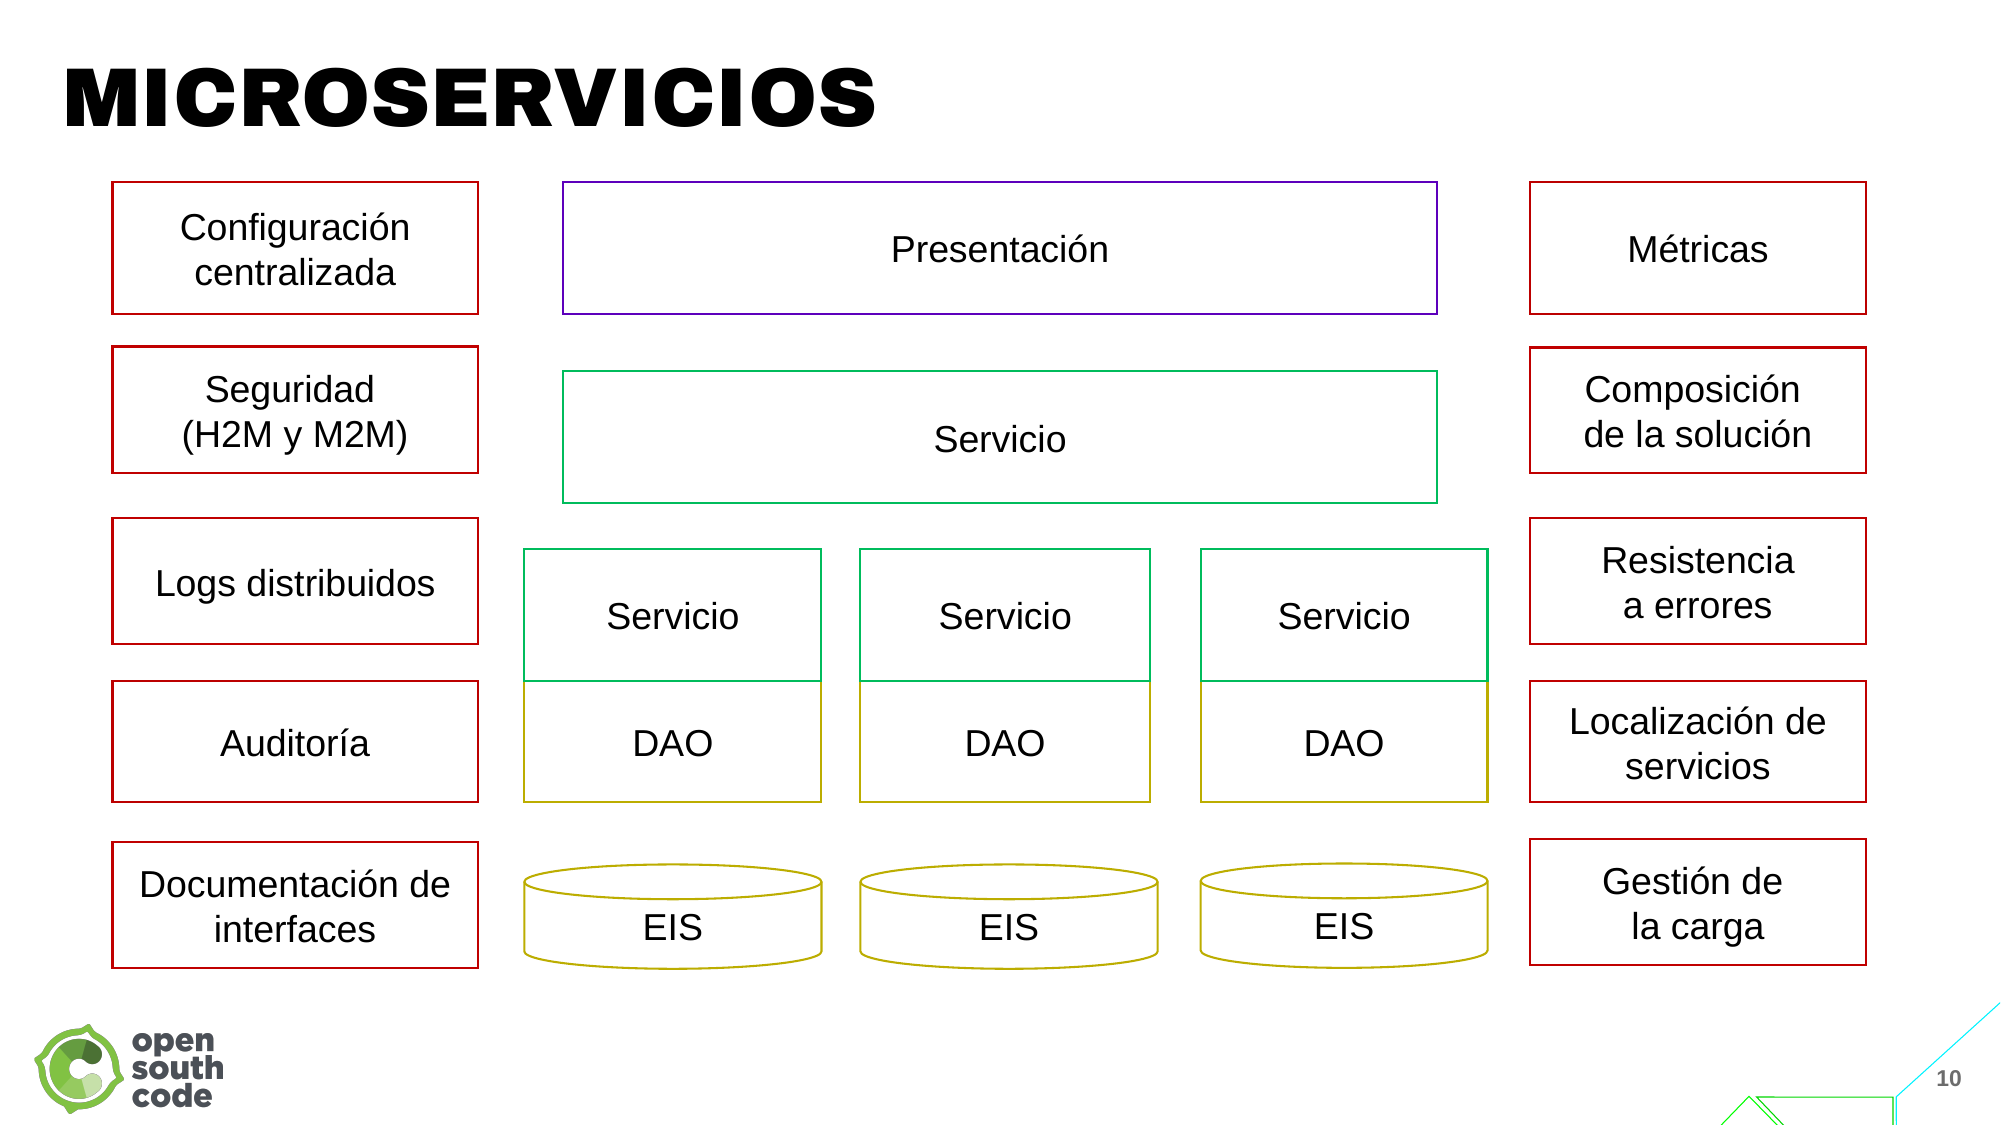

# MICROSERVICIOS
Presentación
Métricas
Configuración
centralizada
Seguridad
(H2M y M2M)
Composición
de la solución
Servicio
Logs distribuidos
Resistencia
a errores
Servicio
Servicio
Servicio
Auditoría
Localización de servicios
DAO
DAO
DAO
Gestión de
la carga
Documentación de interfaces
EIS
EIS
EIS
10